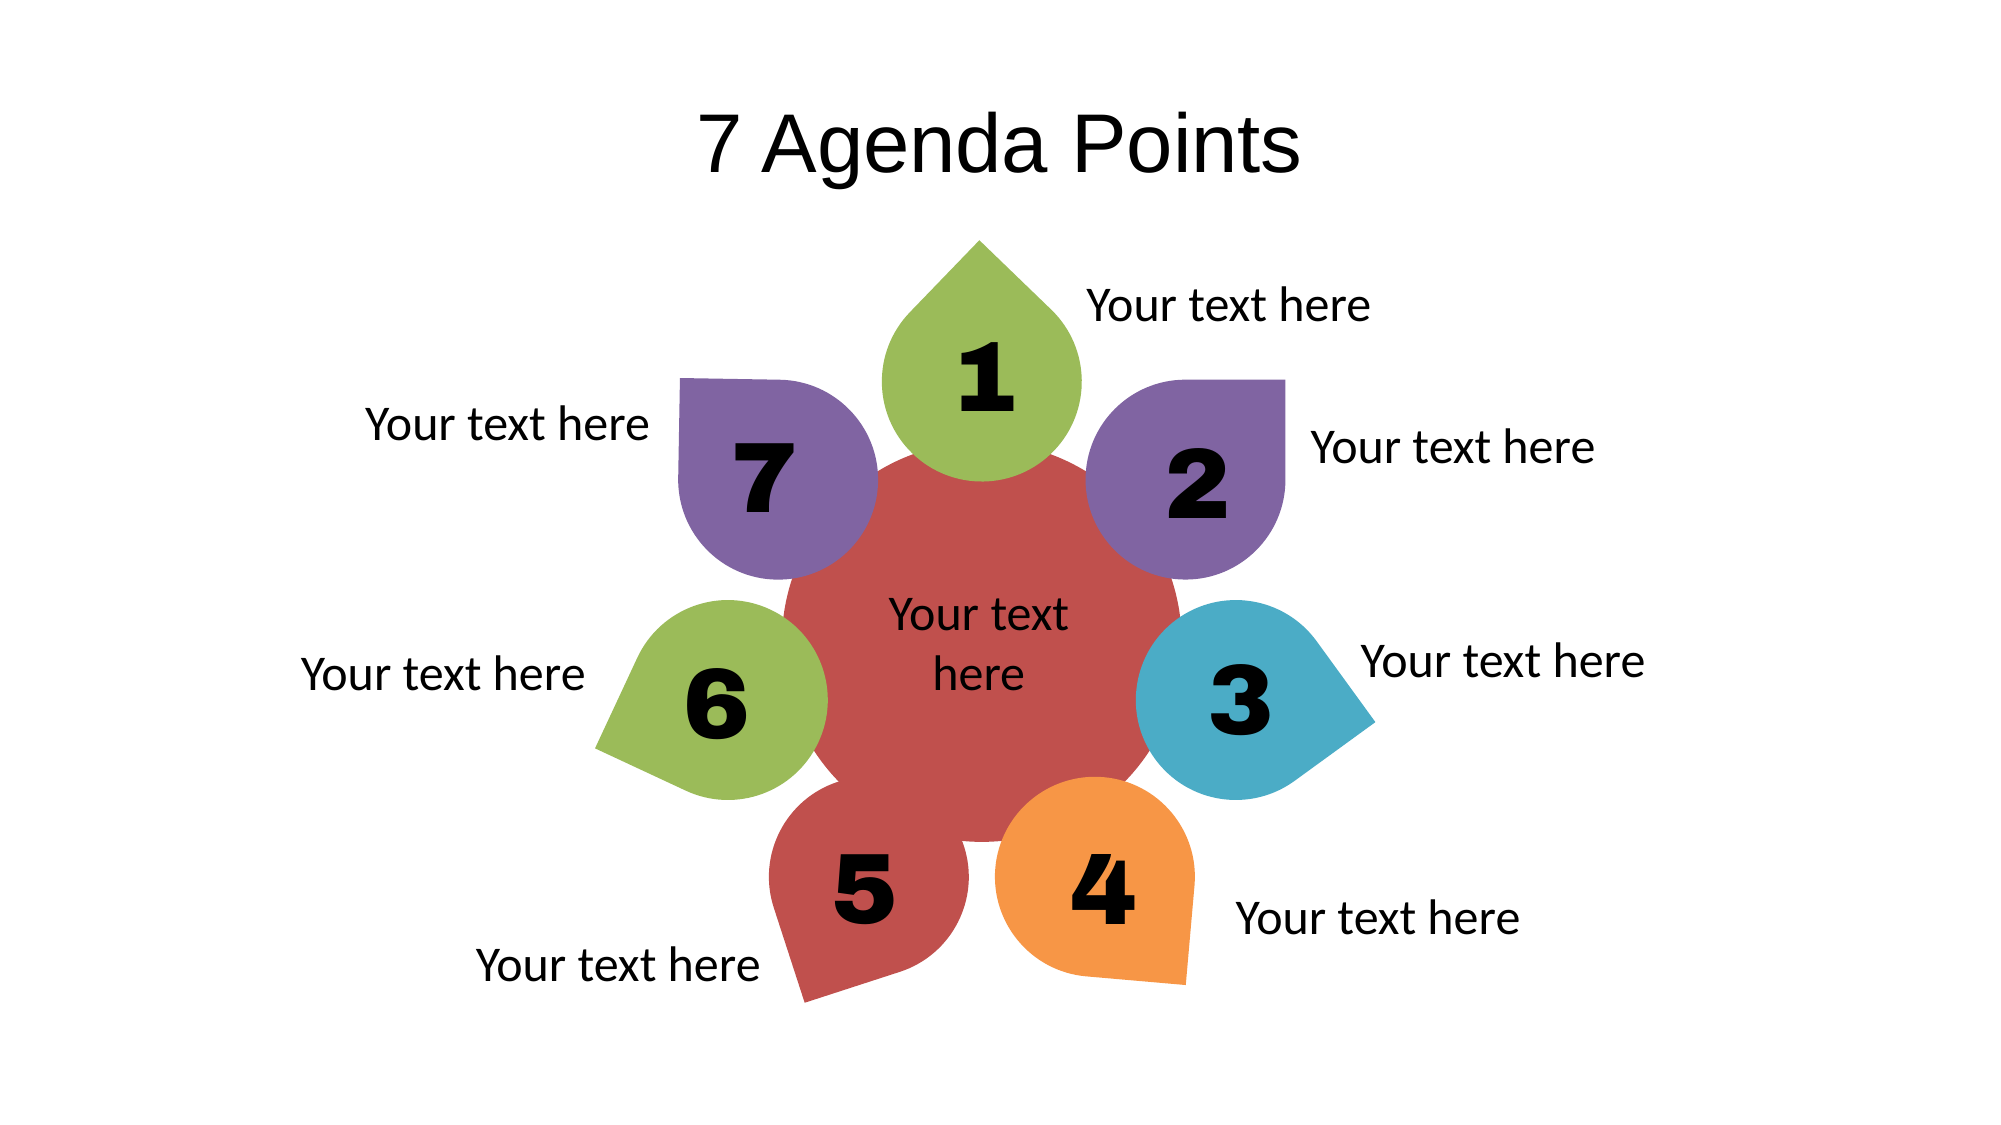

# 7 Agenda Points
Your text here

1
Your text here
7
Your text here
2
Your text here
Your text here
3
6
Your text here
5
4
Your text here
Your text here